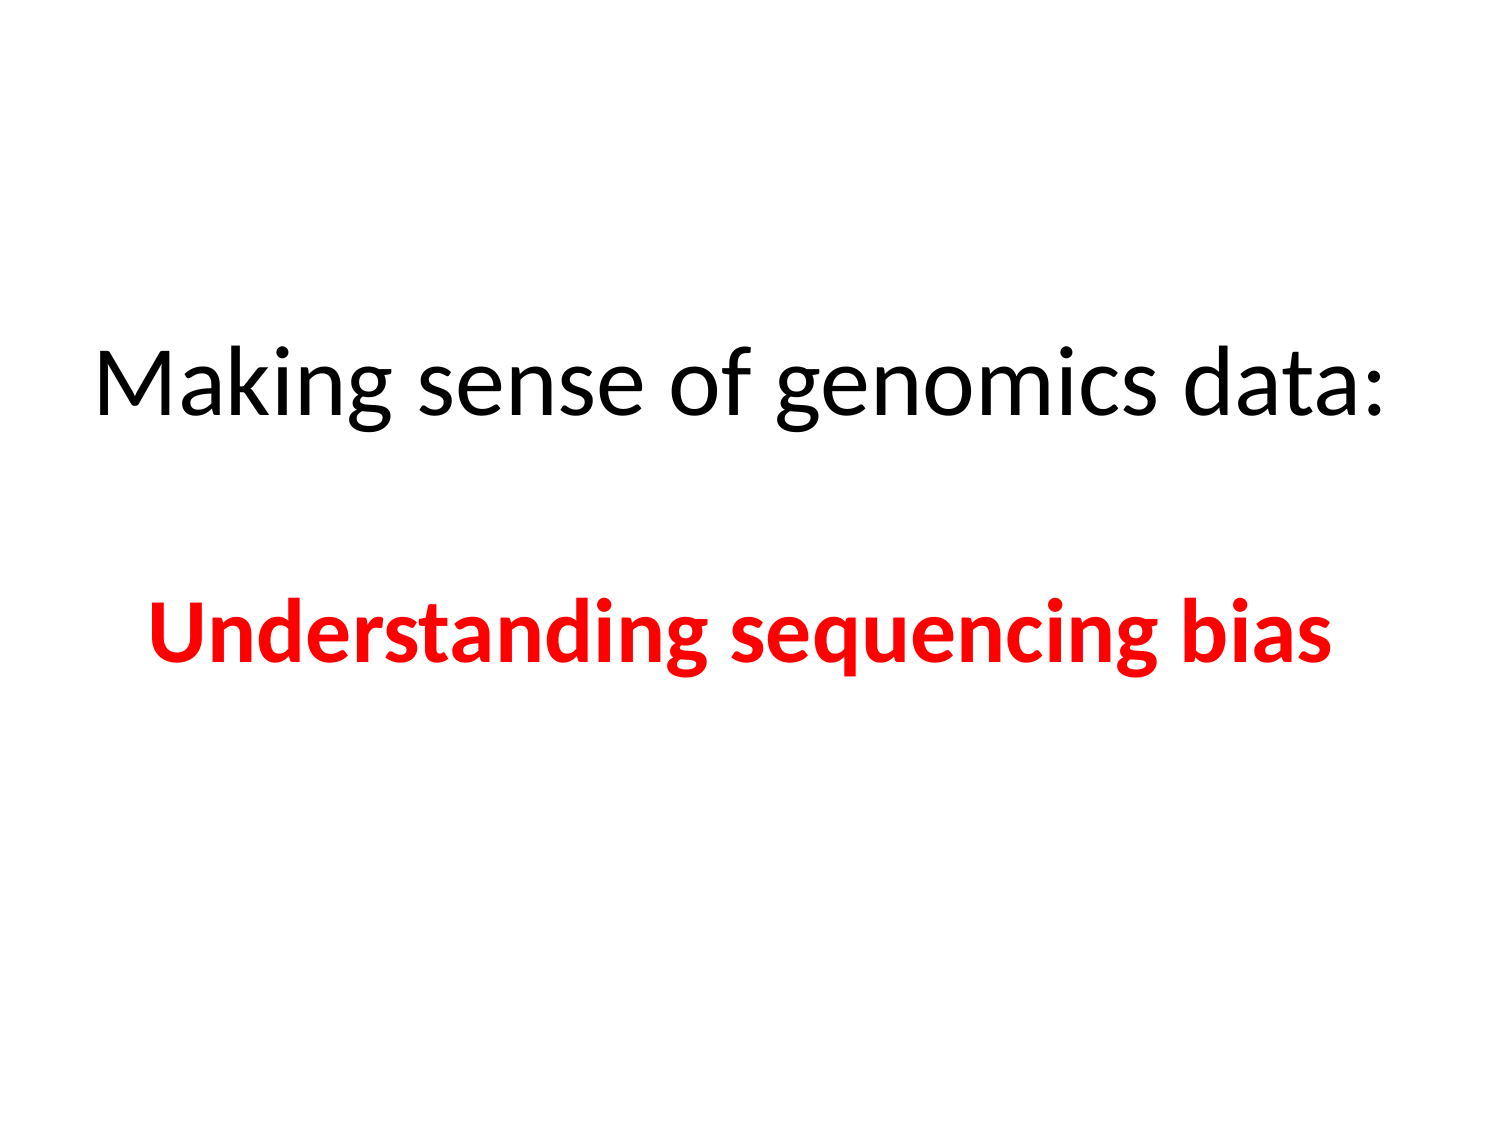

Making sense of genomics data:

Understanding sequencing bias